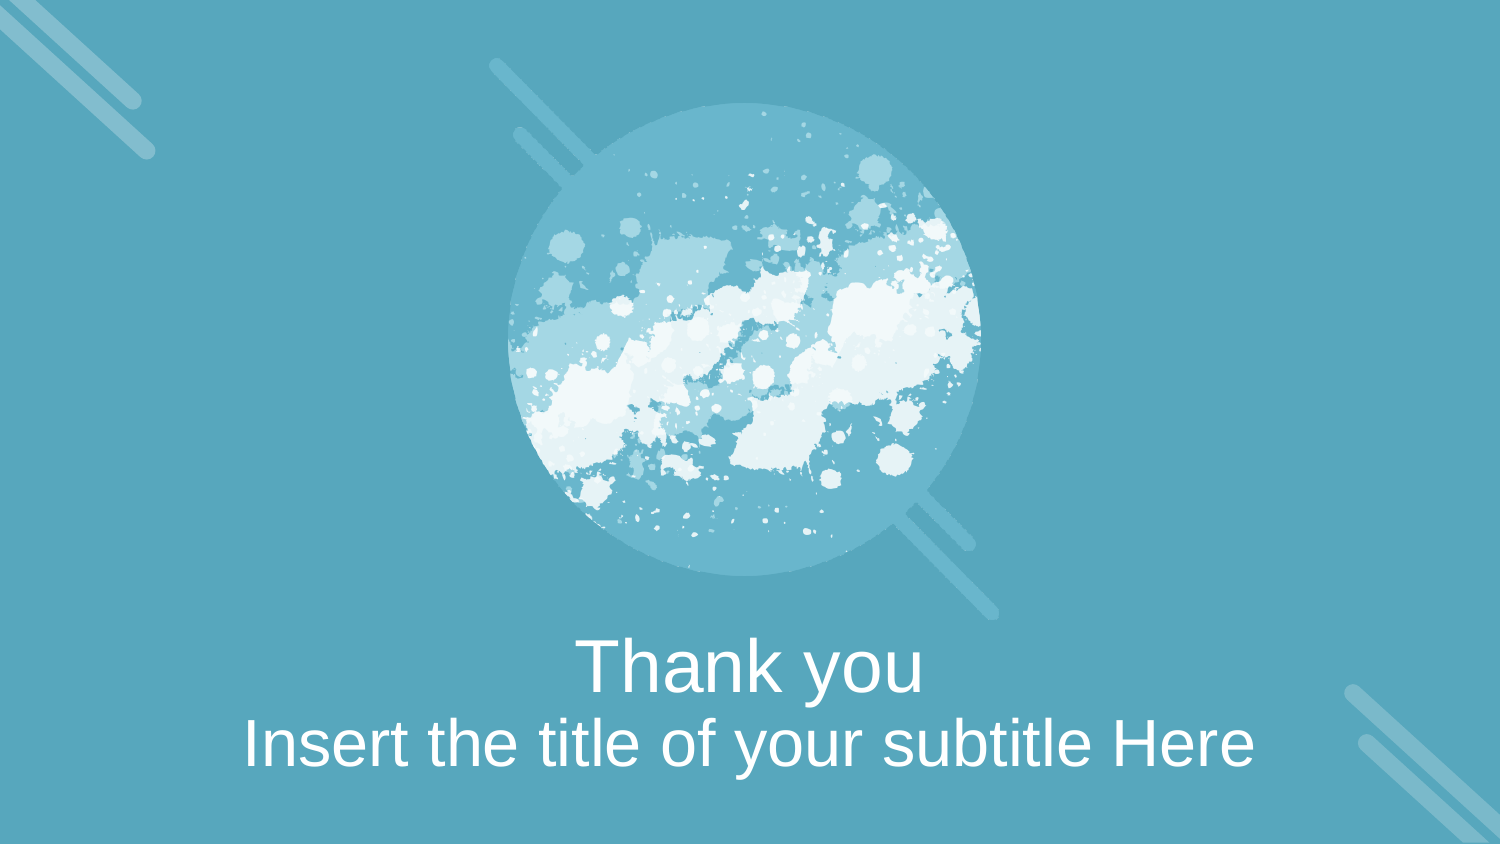

# Thank you
Insert the title of your subtitle Here